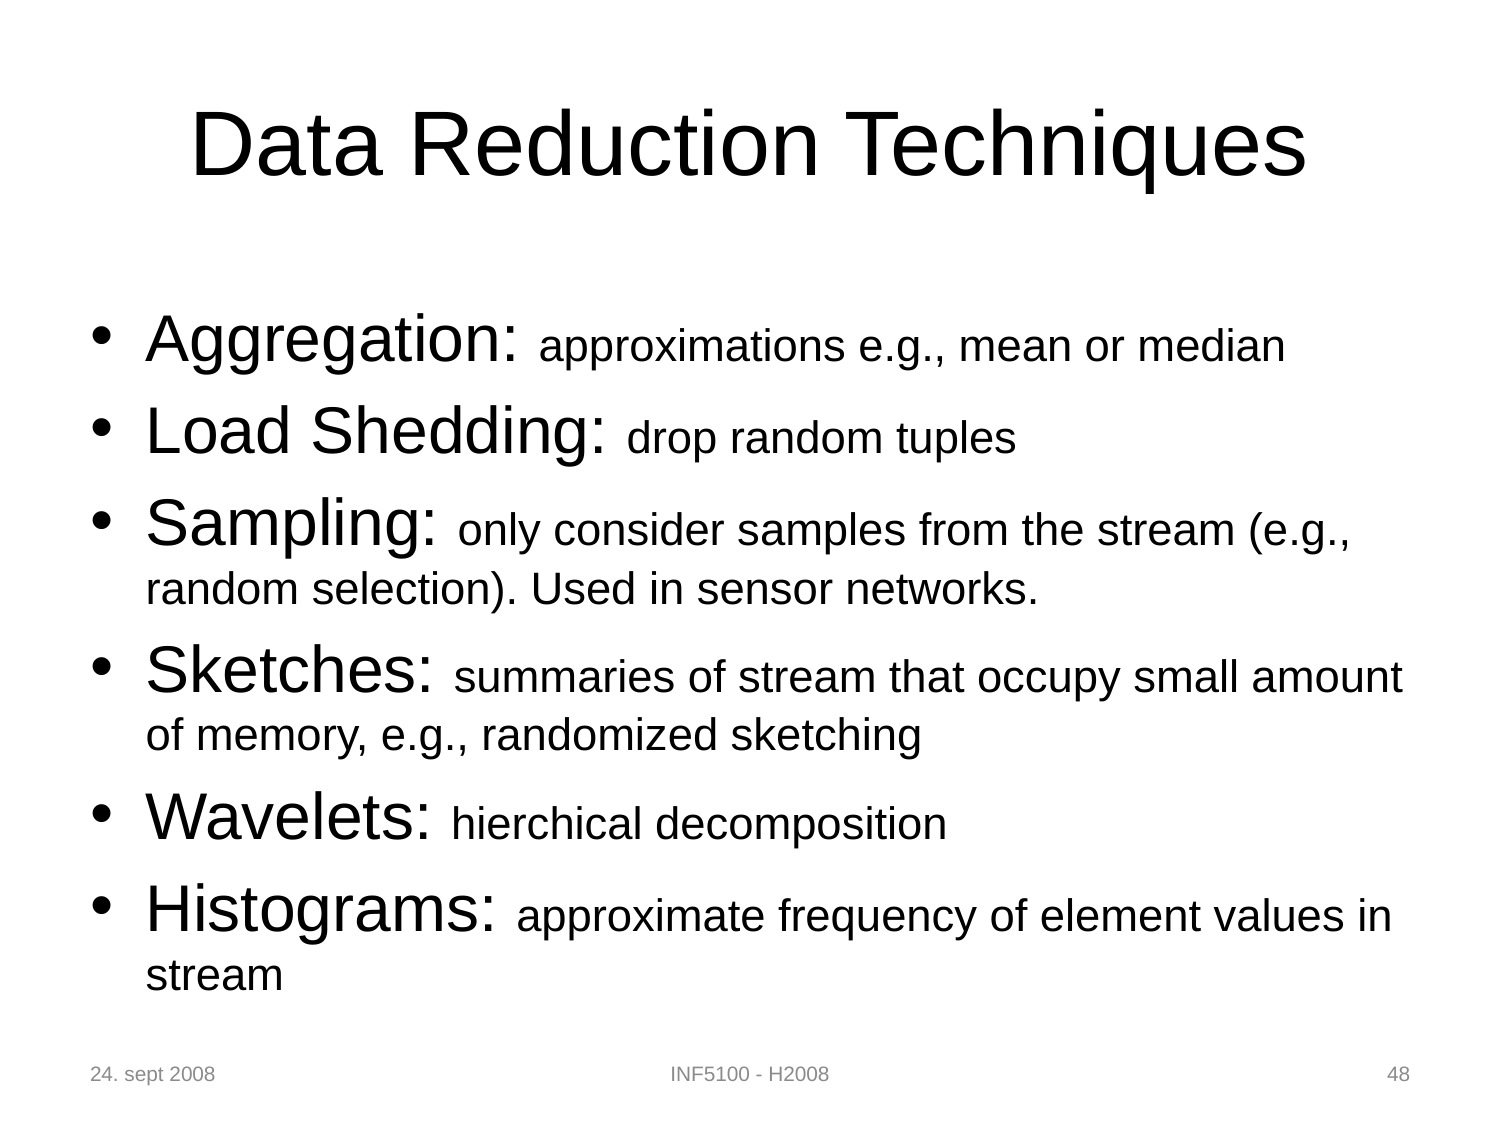

# Data Reduction Techniques
Aggregation: approximations e.g., mean or median
Load Shedding: drop random tuples
Sampling: only consider samples from the stream (e.g., random selection). Used in sensor networks.
Sketches: summaries of stream that occupy small amount of memory, e.g., randomized sketching
Wavelets: hierchical decomposition
Histograms: approximate frequency of element values in stream
24. sept 2008
INF5100 - H2008
48